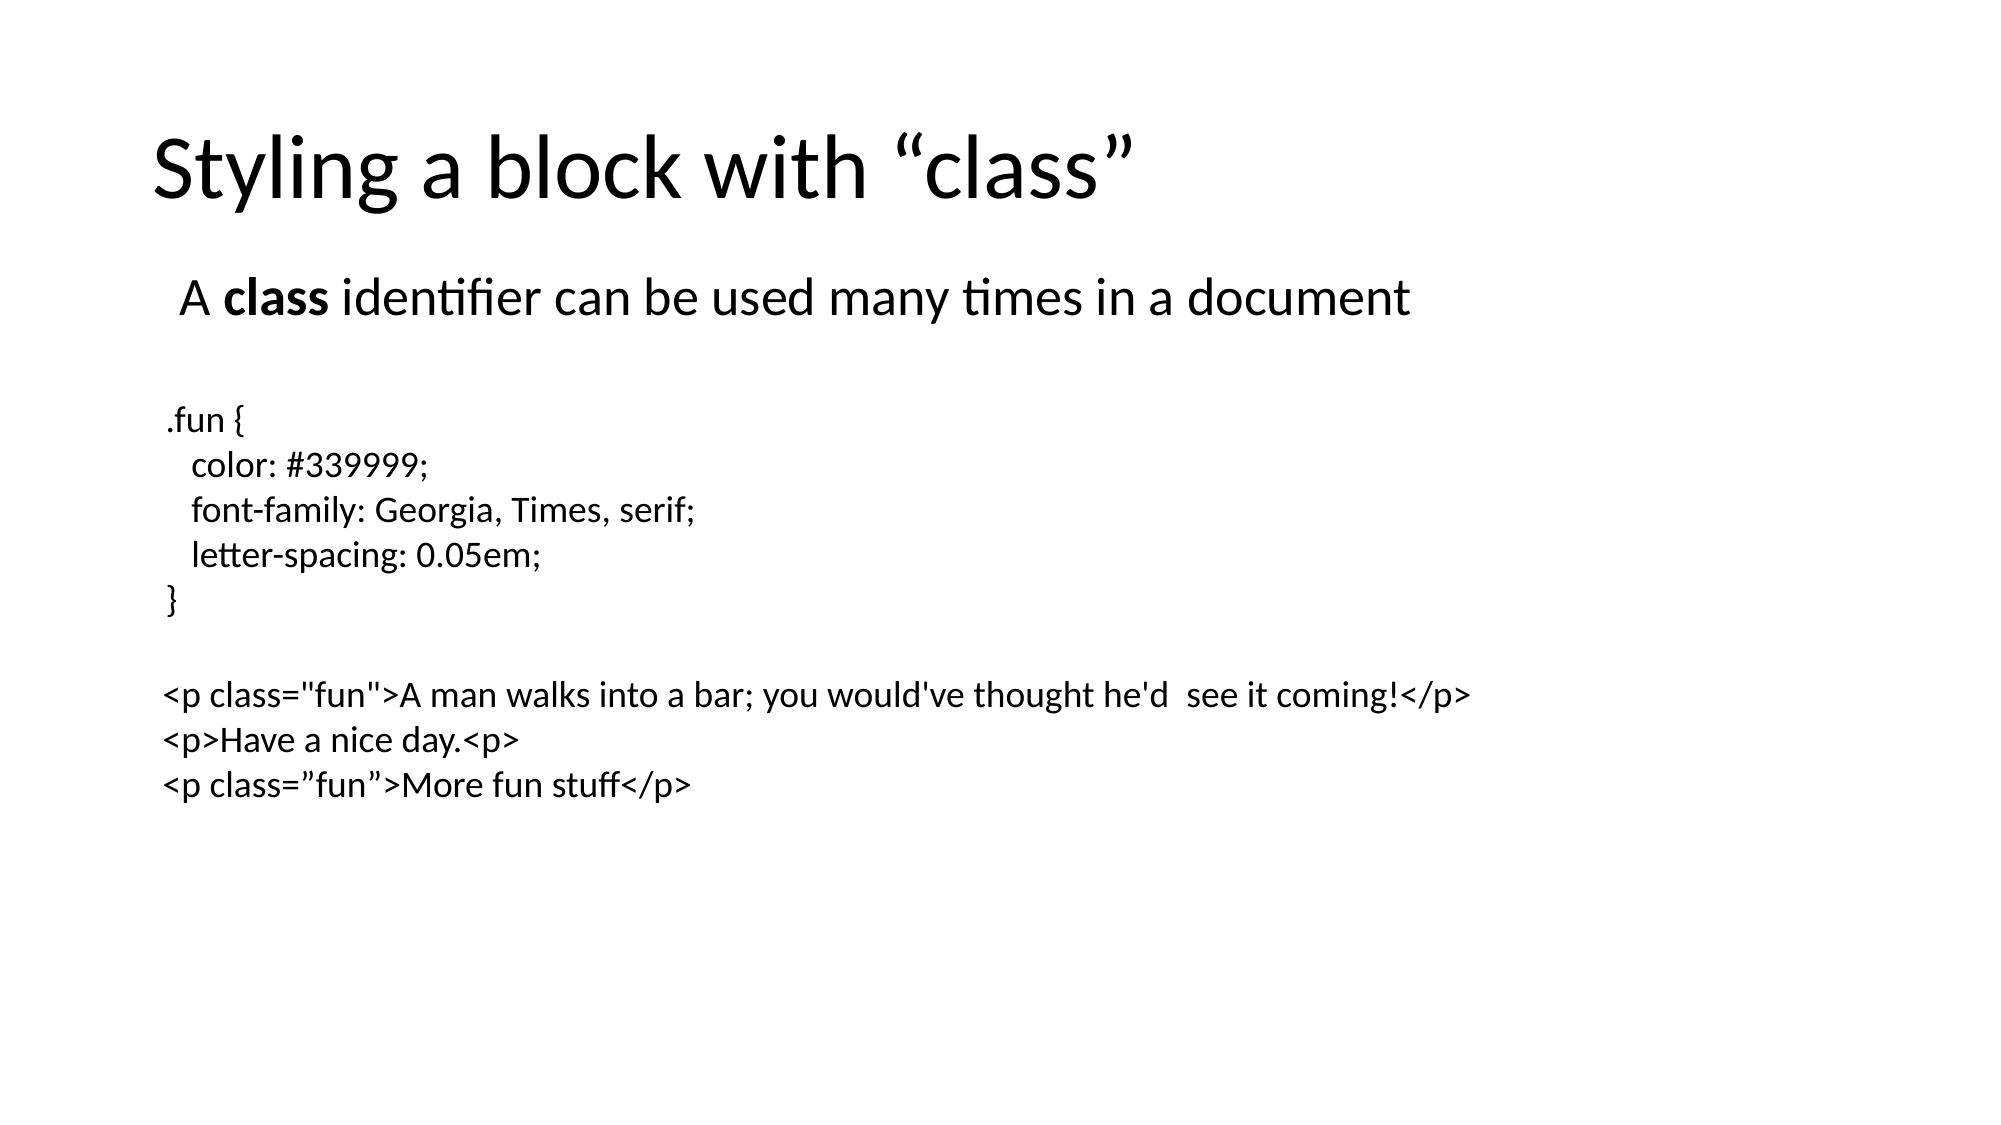

# Styling a block with “class”
A class identifier can be used many times in a document
.fun {
   color: #339999;
   font-family: Georgia, Times, serif;
   letter-spacing: 0.05em;
}
<p class="fun">A man walks into a bar; you would've thought he'd  see it coming!</p>
<p>Have a nice day.<p>
<p class=”fun”>More fun stuff</p>